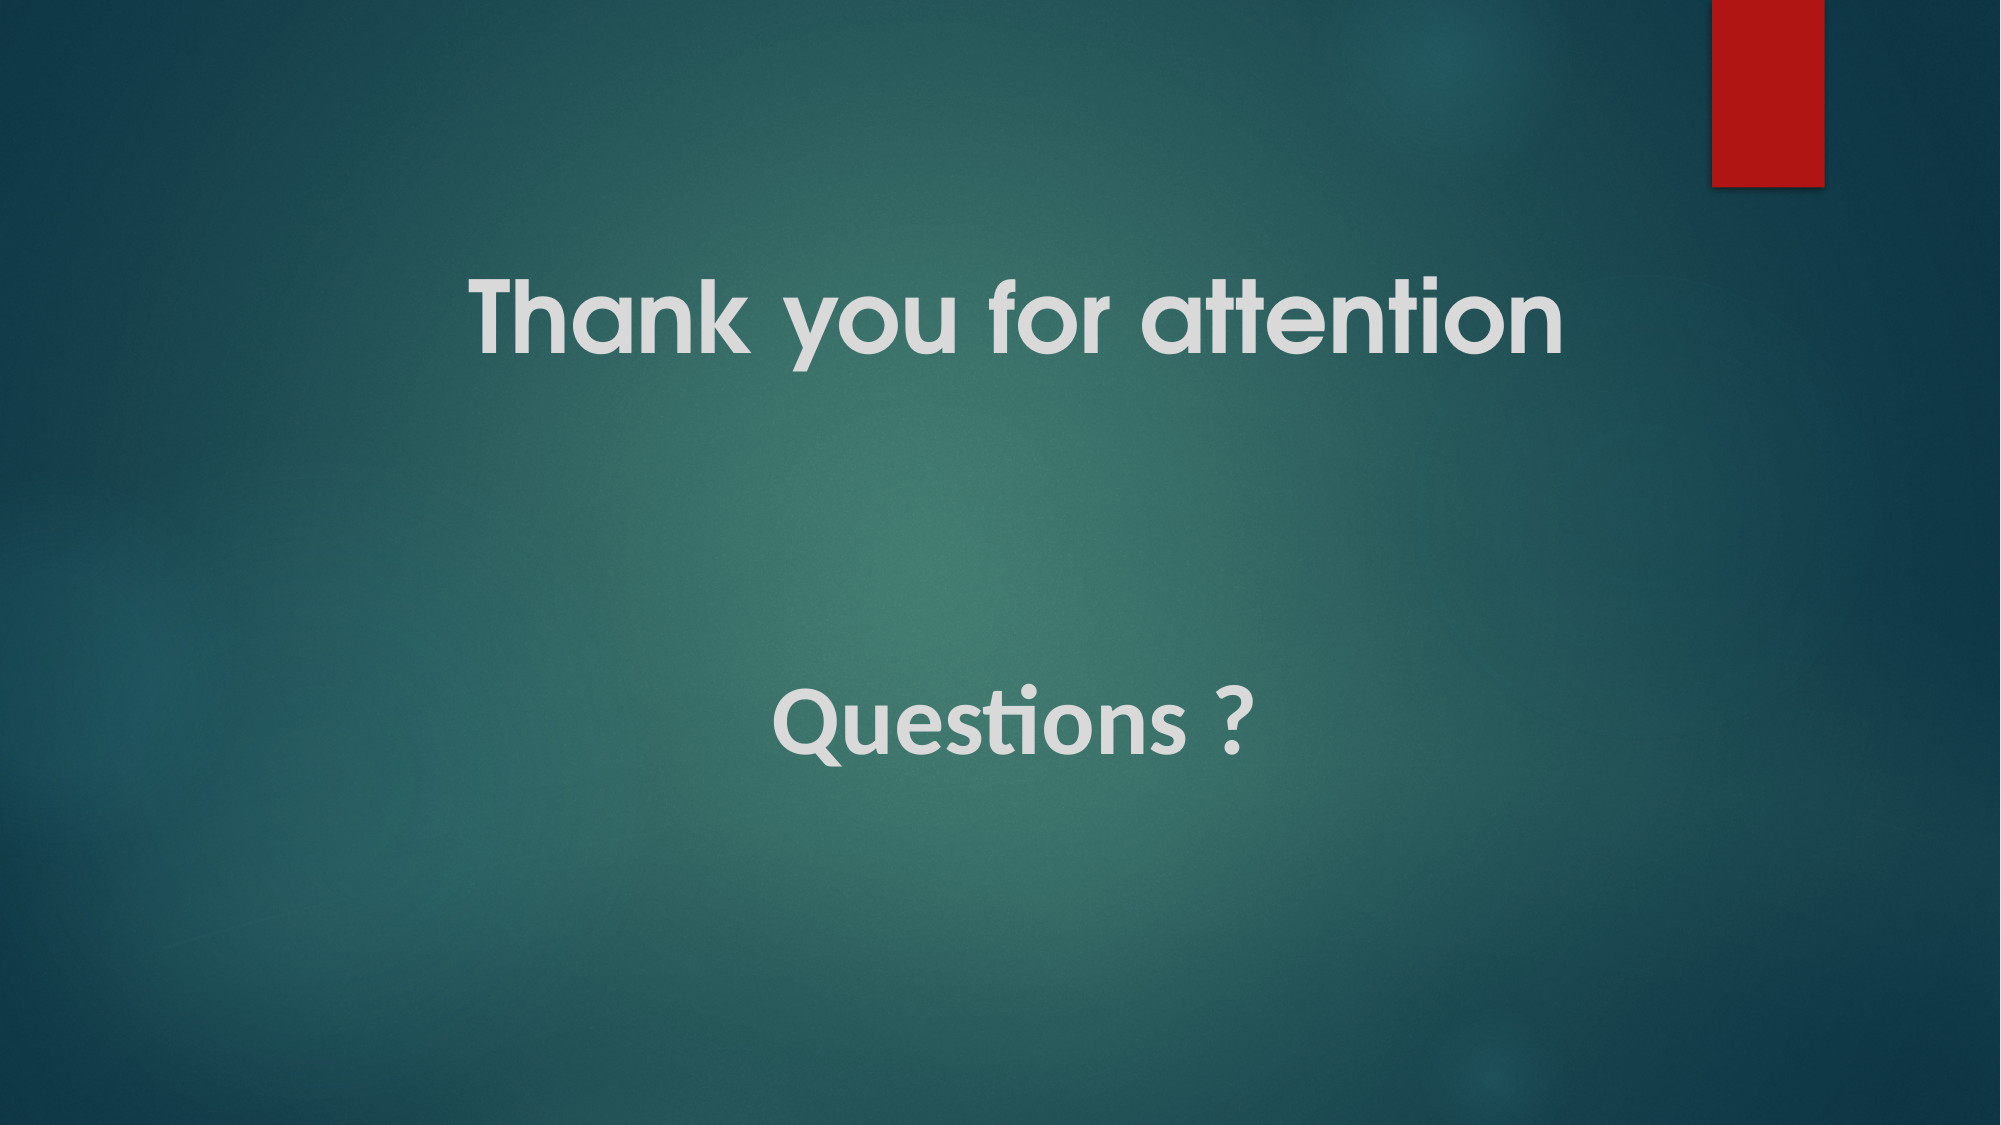

Thank you for attention
# Questions ?